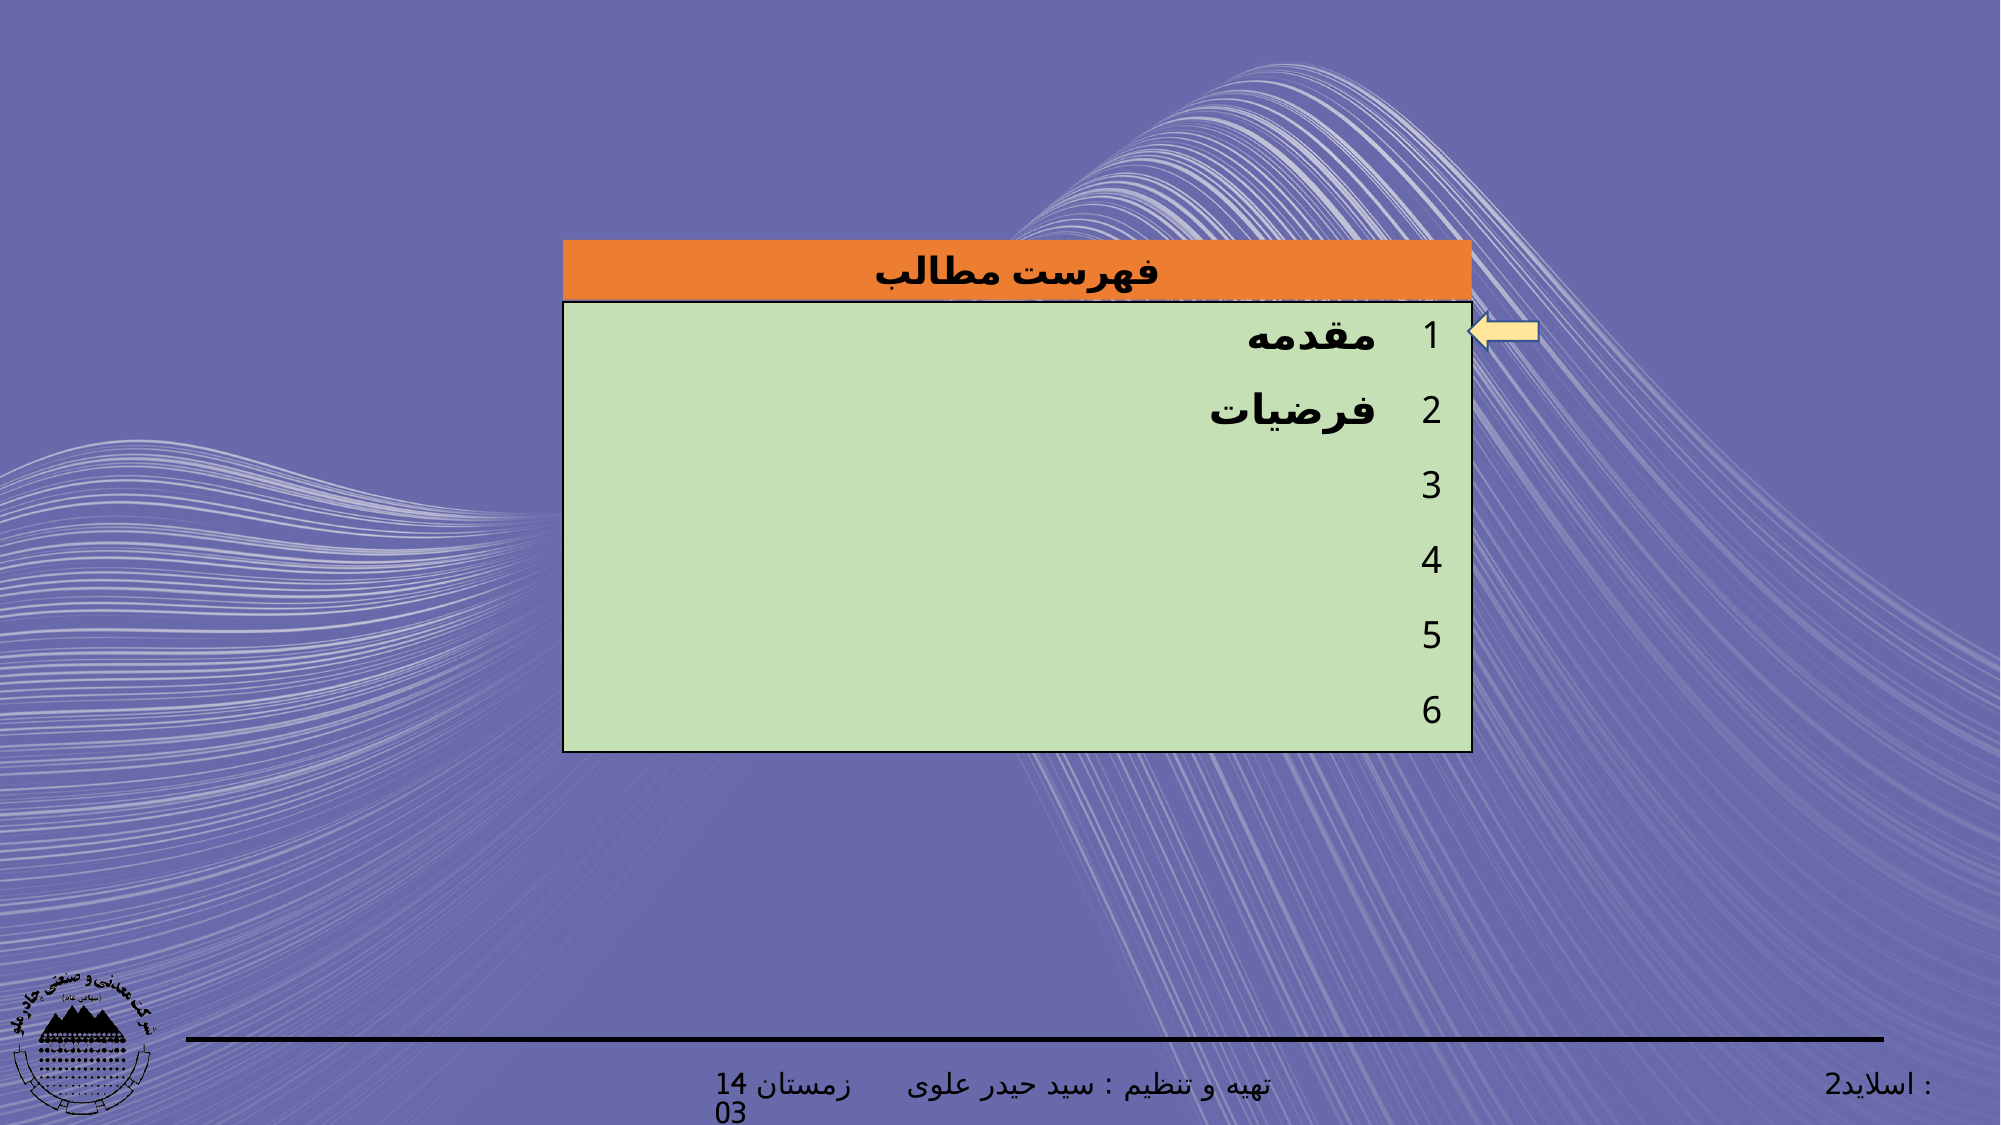

تهیه و تنظیم : سید حیدر علوی      زمستان 1403
2اسلاید :